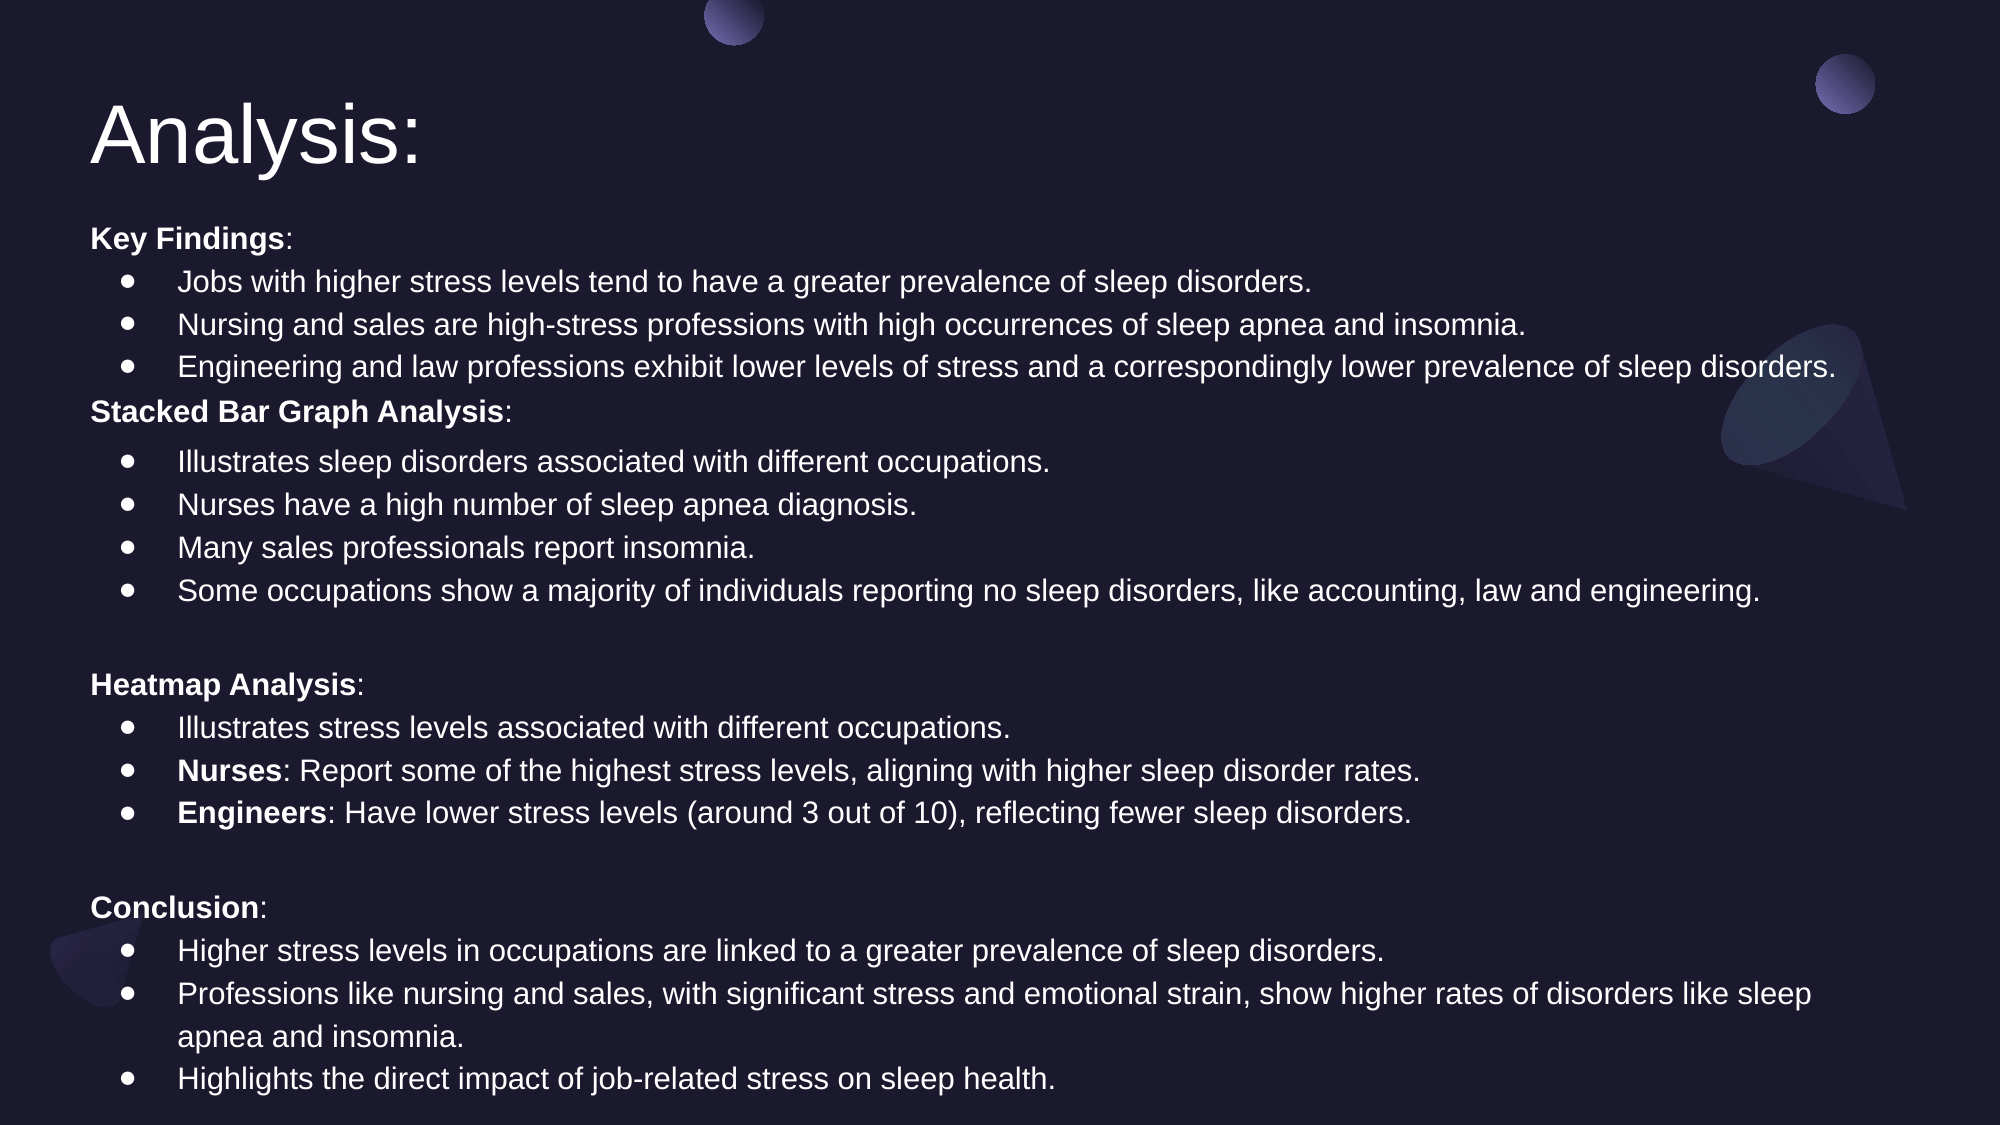

# Analysis:
Key Findings:
Jobs with higher stress levels tend to have a greater prevalence of sleep disorders.
Nursing and sales are high-stress professions with high occurrences of sleep apnea and insomnia.
Engineering and law professions exhibit lower levels of stress and a correspondingly lower prevalence of sleep disorders.
Stacked Bar Graph Analysis:
Illustrates sleep disorders associated with different occupations.
Nurses have a high number of sleep apnea diagnosis.
Many sales professionals report insomnia.
Some occupations show a majority of individuals reporting no sleep disorders, like accounting, law and engineering.

Heatmap Analysis:
Illustrates stress levels associated with different occupations.
Nurses: Report some of the highest stress levels, aligning with higher sleep disorder rates.
Engineers: Have lower stress levels (around 3 out of 10), reflecting fewer sleep disorders.

Conclusion:
Higher stress levels in occupations are linked to a greater prevalence of sleep disorders.
Professions like nursing and sales, with significant stress and emotional strain, show higher rates of disorders like sleep apnea and insomnia.
Highlights the direct impact of job-related stress on sleep health.